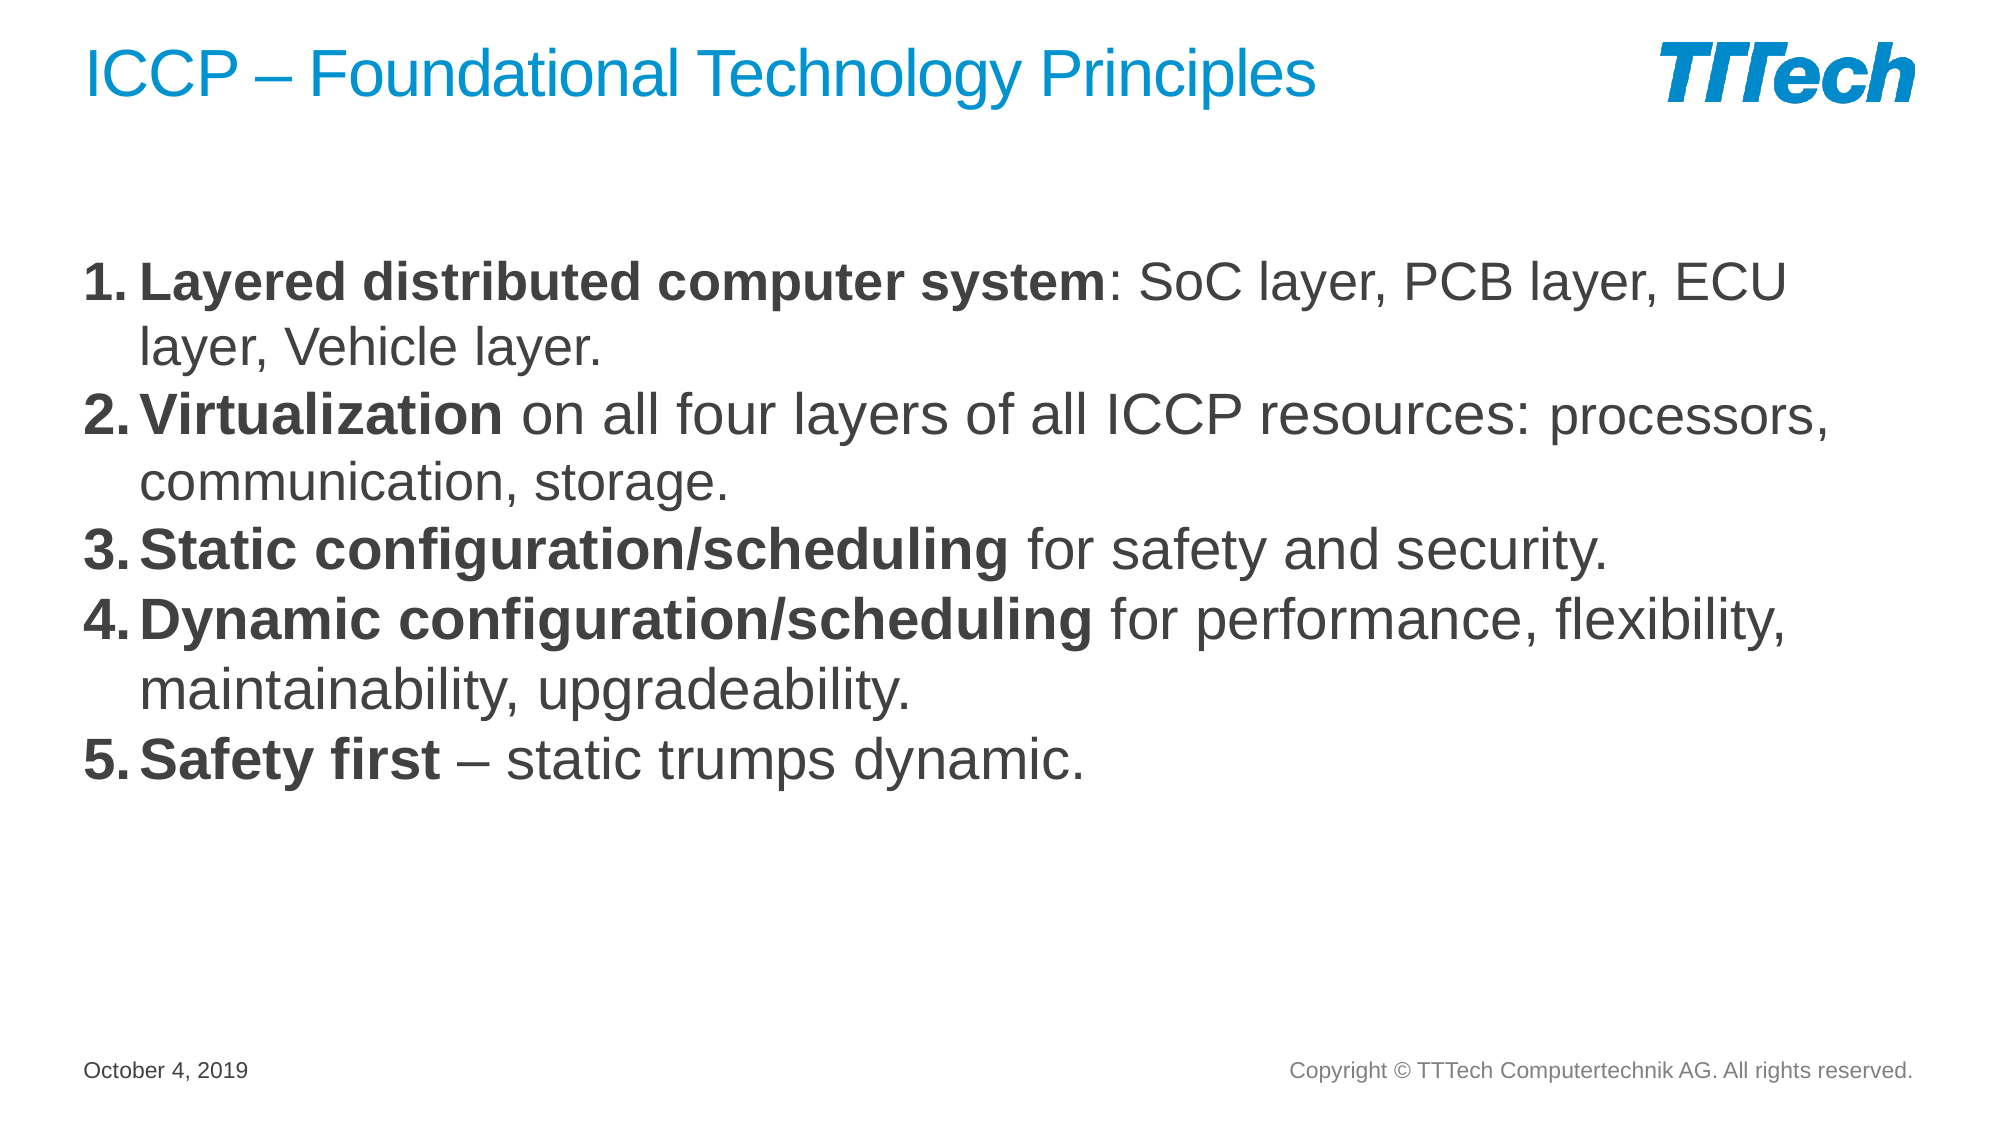

# ICCP – Foundational Technology Principles
Layered distributed computer system: SoC layer, PCB layer, ECU layer, Vehicle layer.
Virtualization on all four layers of all ICCP resources: processors, communication, storage.
Static configuration/scheduling for safety and security.
Dynamic configuration/scheduling for performance, flexibility, maintainability, upgradeability.
Safety first – static trumps dynamic.

Copyright © TTTech Computertechnik AG. All rights reserved.
October 4, 2019